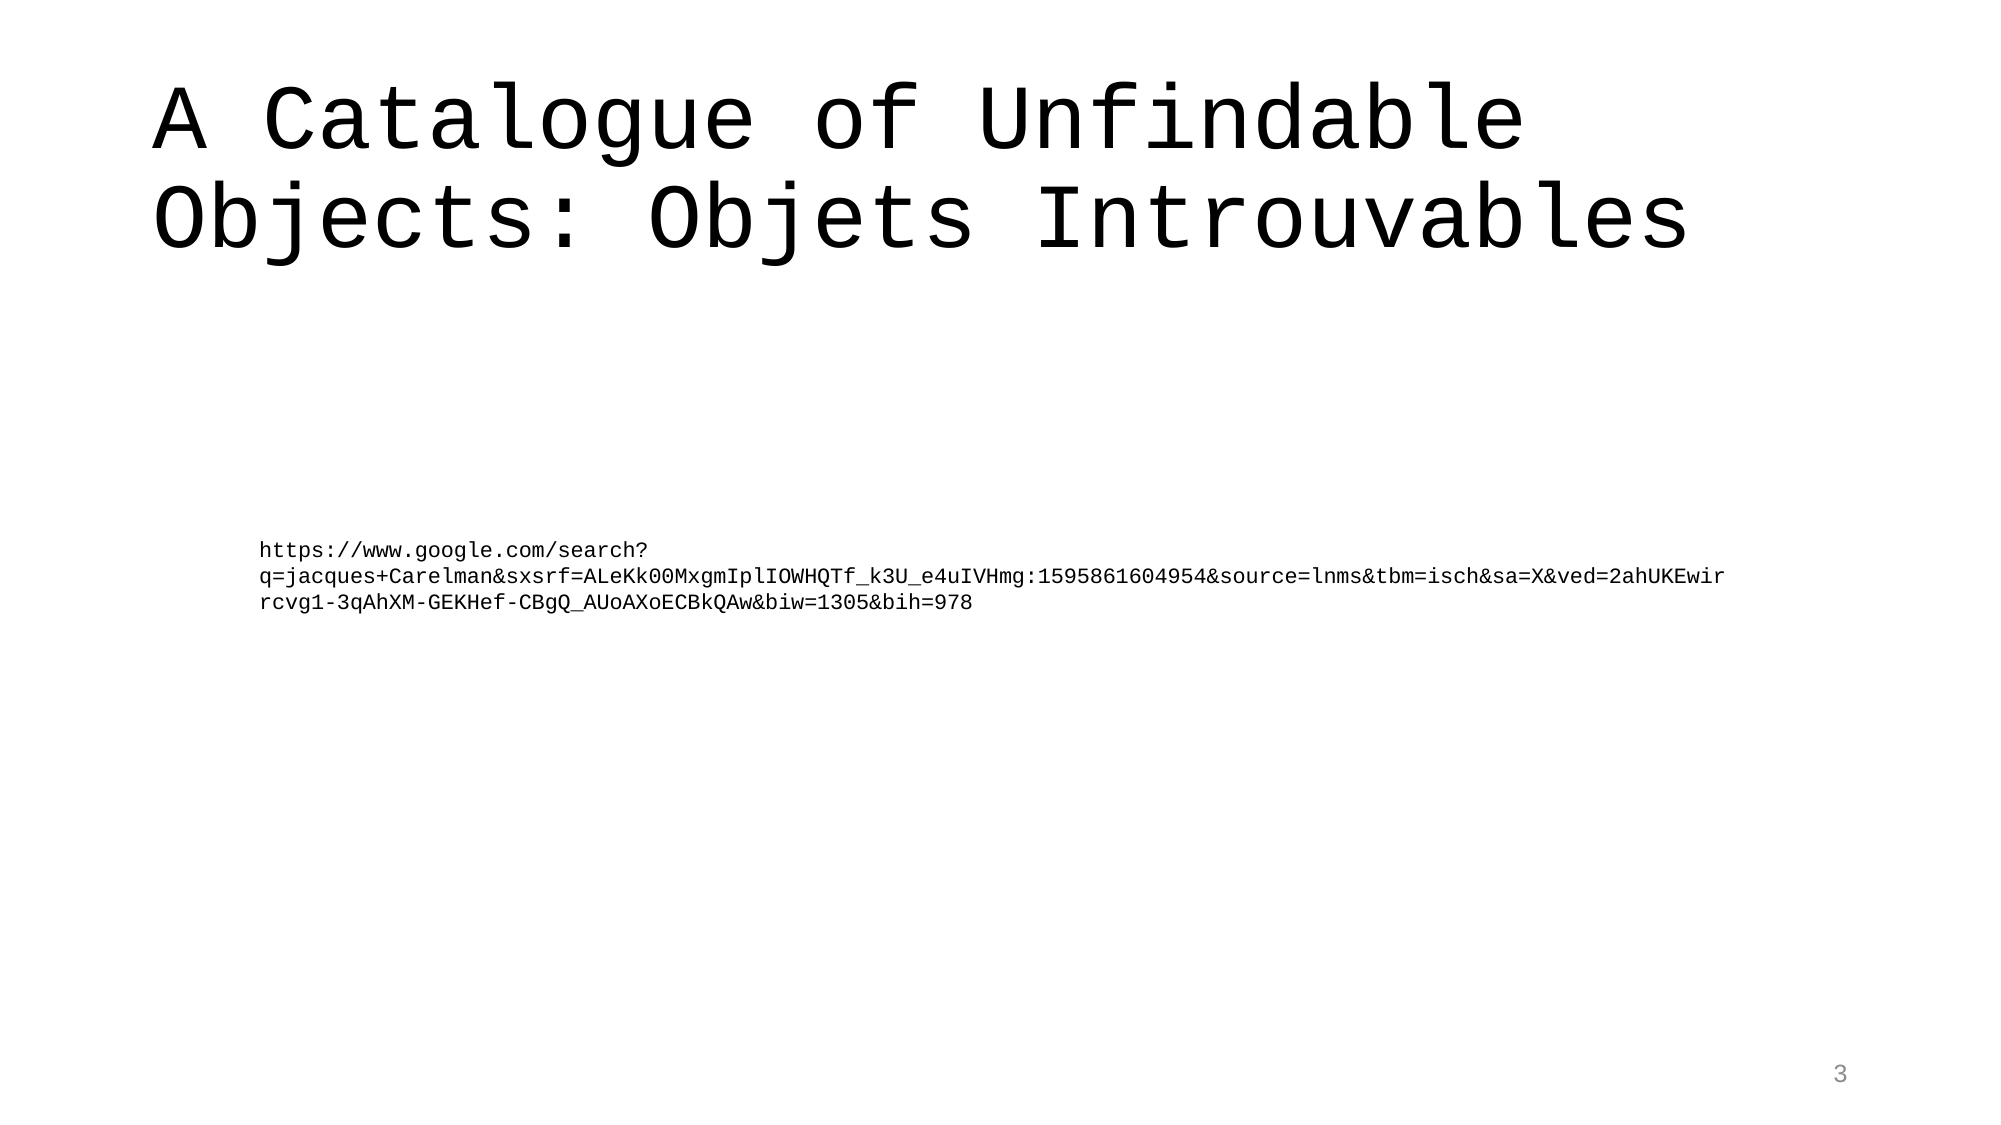

# A Catalogue of Unfindable Objects: Objets Introuvables

https://www.google.com/search?q=jacques+Carelman&sxsrf=ALeKk00MxgmIplIOWHQTf_k3U_e4uIVHmg:1595861604954&source=lnms&tbm=isch&sa=X&ved=2ahUKEwirrcvg1-3qAhXM-GEKHef-CBgQ_AUoAXoECBkQAw&biw=1305&bih=978
3